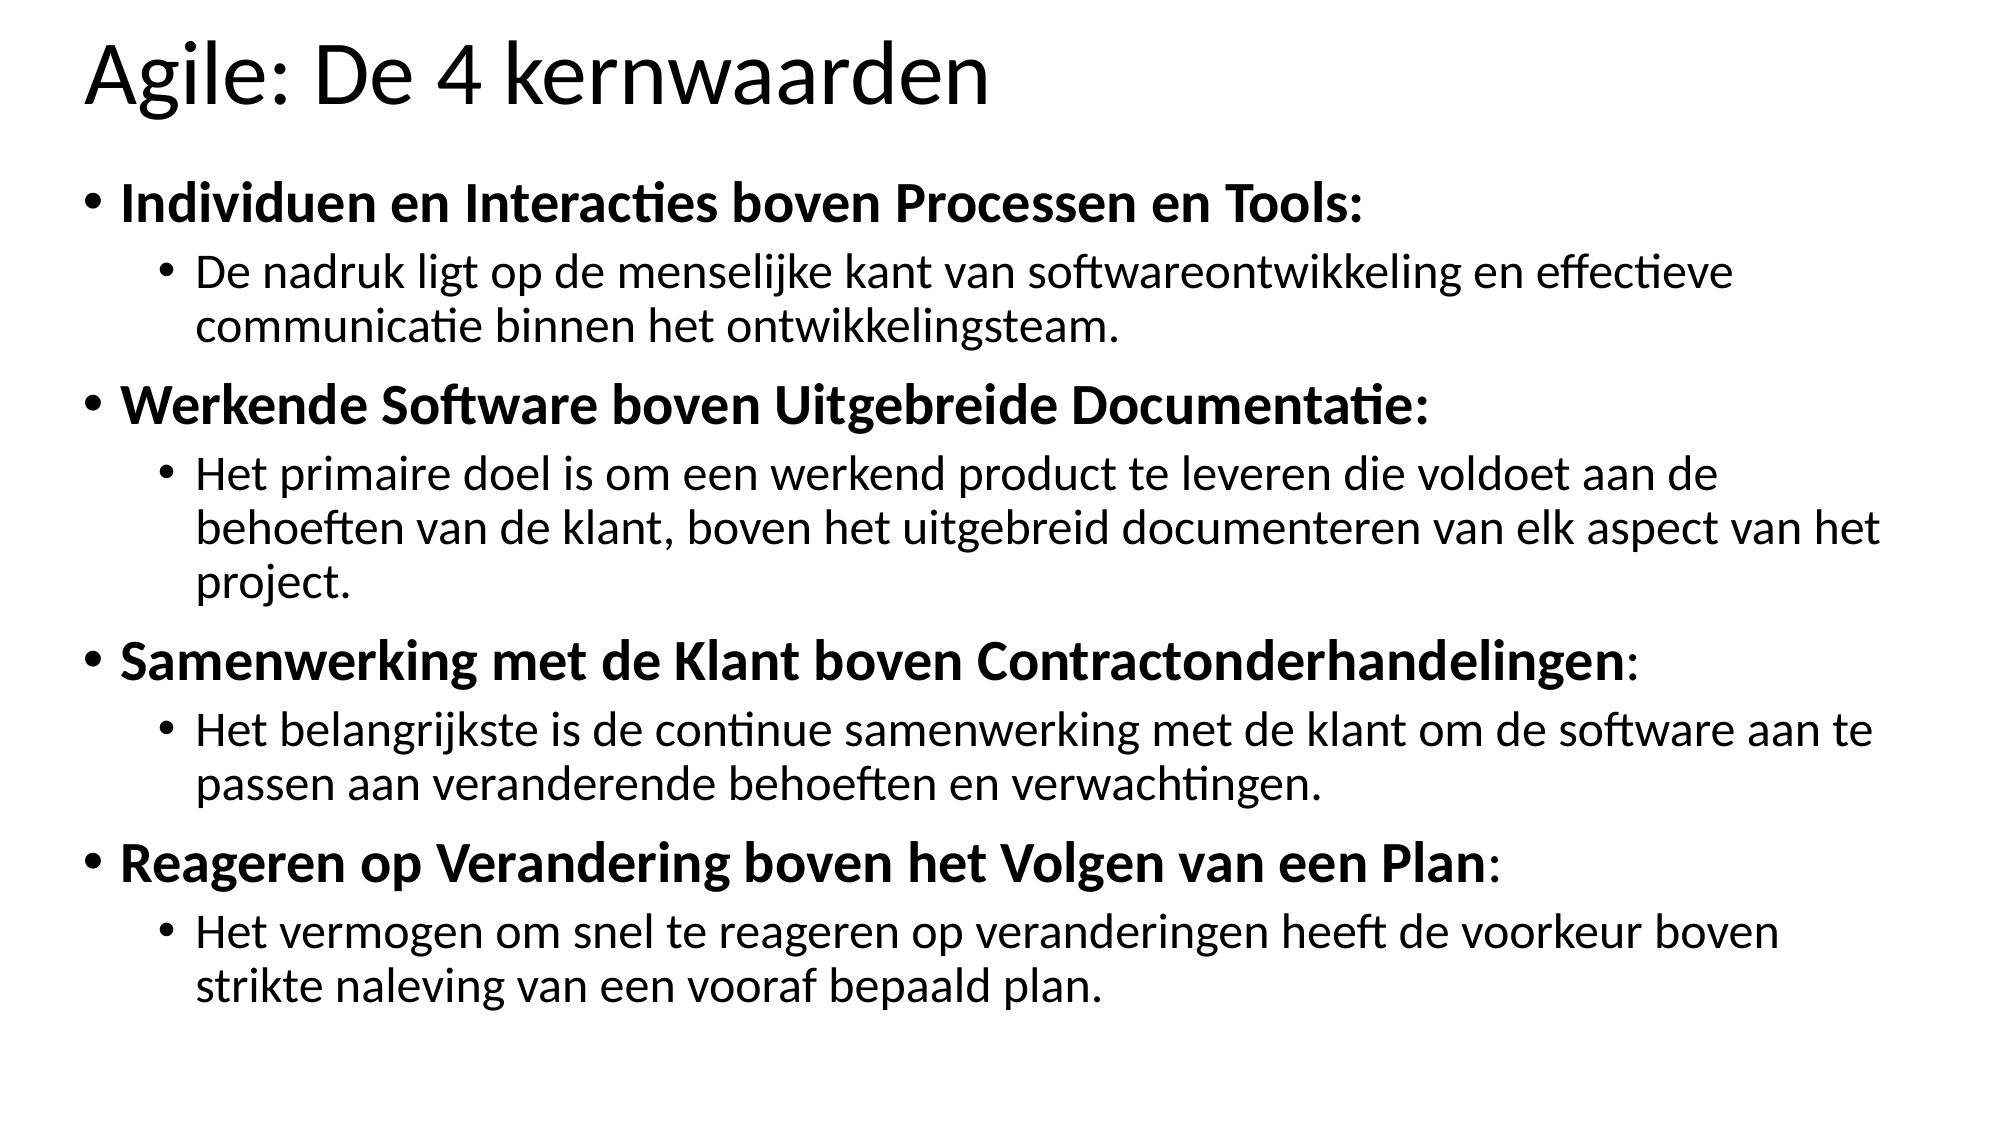

# Agile: De 4 kernwaarden
Individuen en Interacties boven Processen en Tools:
De nadruk ligt op de menselijke kant van softwareontwikkeling en effectieve communicatie binnen het ontwikkelingsteam.
Werkende Software boven Uitgebreide Documentatie:
Het primaire doel is om een werkend product te leveren die voldoet aan de behoeften van de klant, boven het uitgebreid documenteren van elk aspect van het project.
Samenwerking met de Klant boven Contractonderhandelingen:
Het belangrijkste is de continue samenwerking met de klant om de software aan te passen aan veranderende behoeften en verwachtingen.
Reageren op Verandering boven het Volgen van een Plan:
Het vermogen om snel te reageren op veranderingen heeft de voorkeur boven strikte naleving van een vooraf bepaald plan.